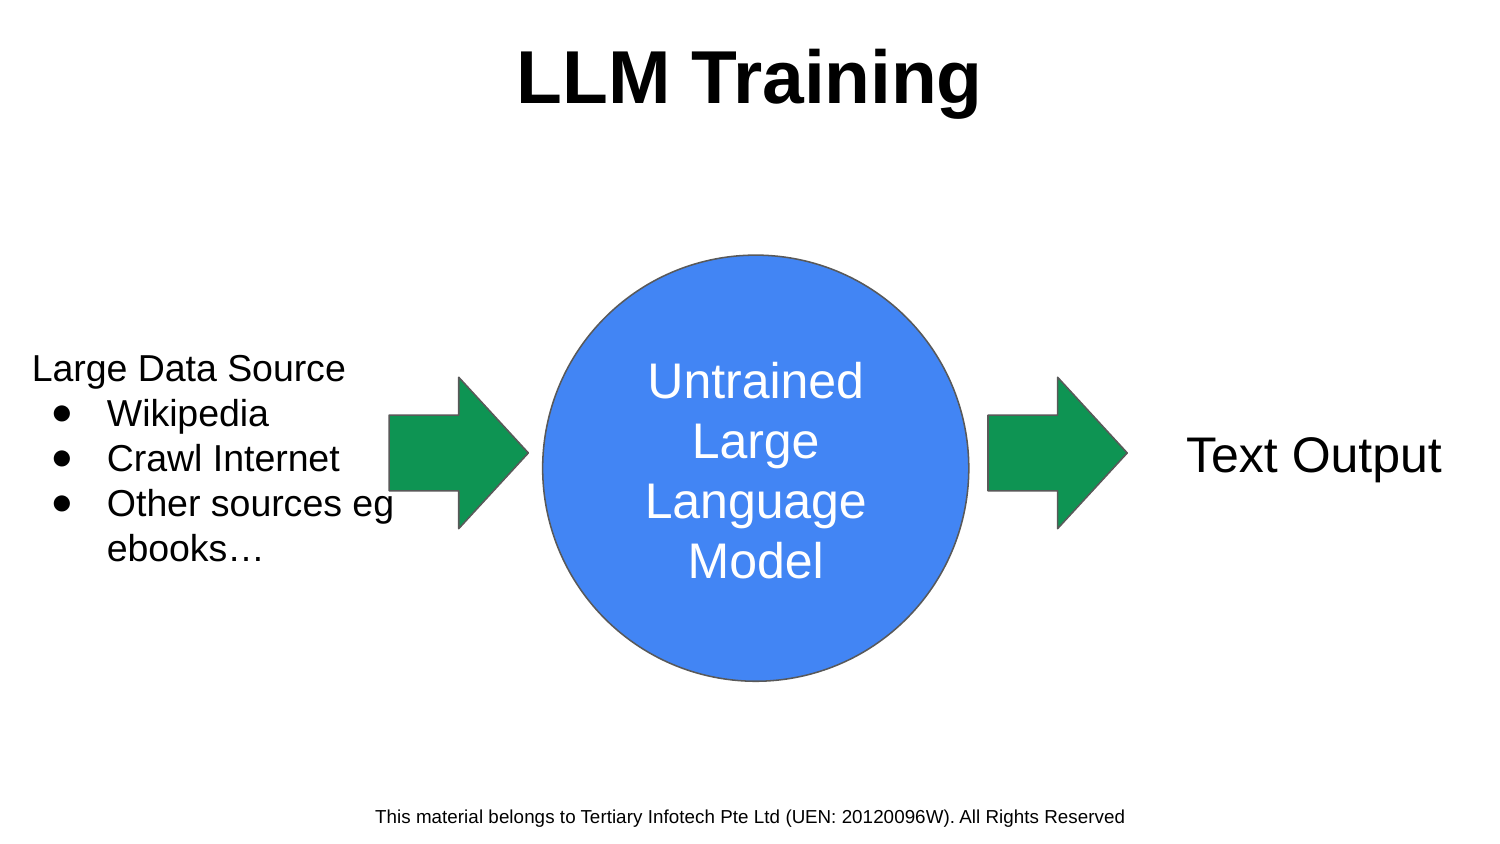

# LLM Training
Untrained
Large Language Model
Large Data Source
Wikipedia
Crawl Internet
Other sources eg ebooks…

Text Output